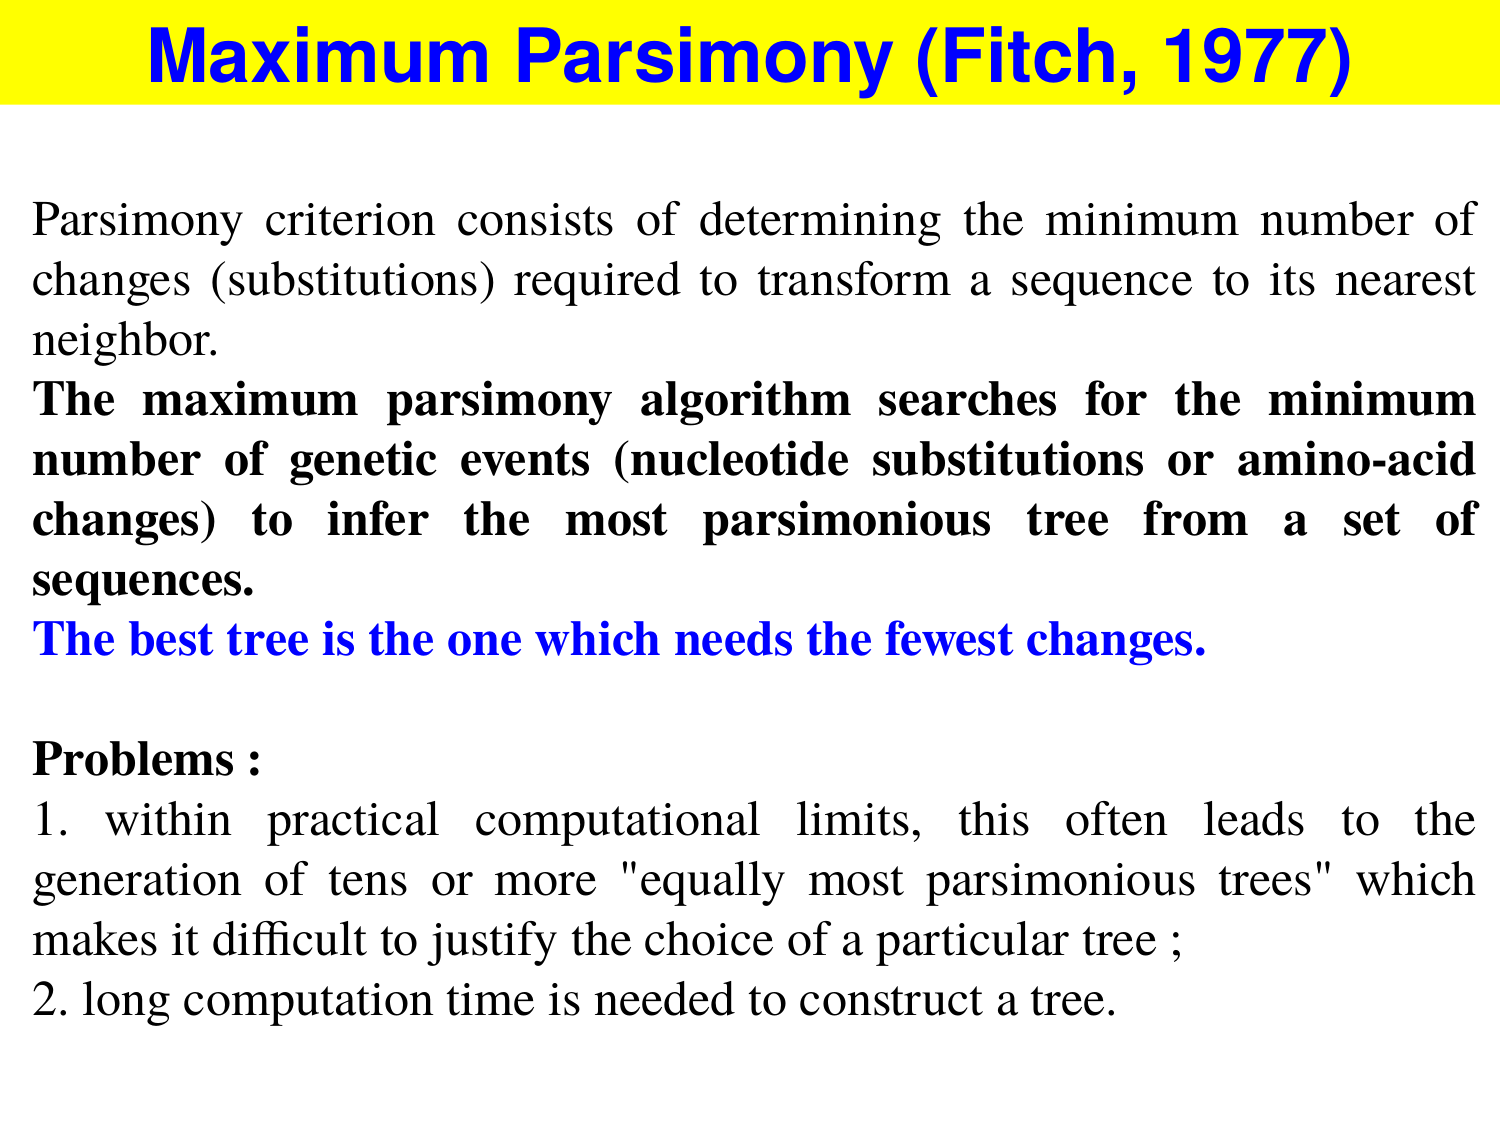

Maximum Parsimony (Fitch, 1977)
Parsimony criterion consists of determining the minimum number of changes (substitutions) required to transform a sequence to its nearest neighbor.
The maximum parsimony algorithm searches for the minimum number of genetic events (nucleotide substitutions or amino-acid changes) to infer the most parsimonious tree from a set of sequences.
The best tree is the one which needs the fewest changes.

Problems :
1. within practical computational limits, this often leads to the generation of tens or more "equally most parsimonious trees" which makes it difficult to justify the choice of a particular tree ;
2. long computation time is needed to construct a tree.